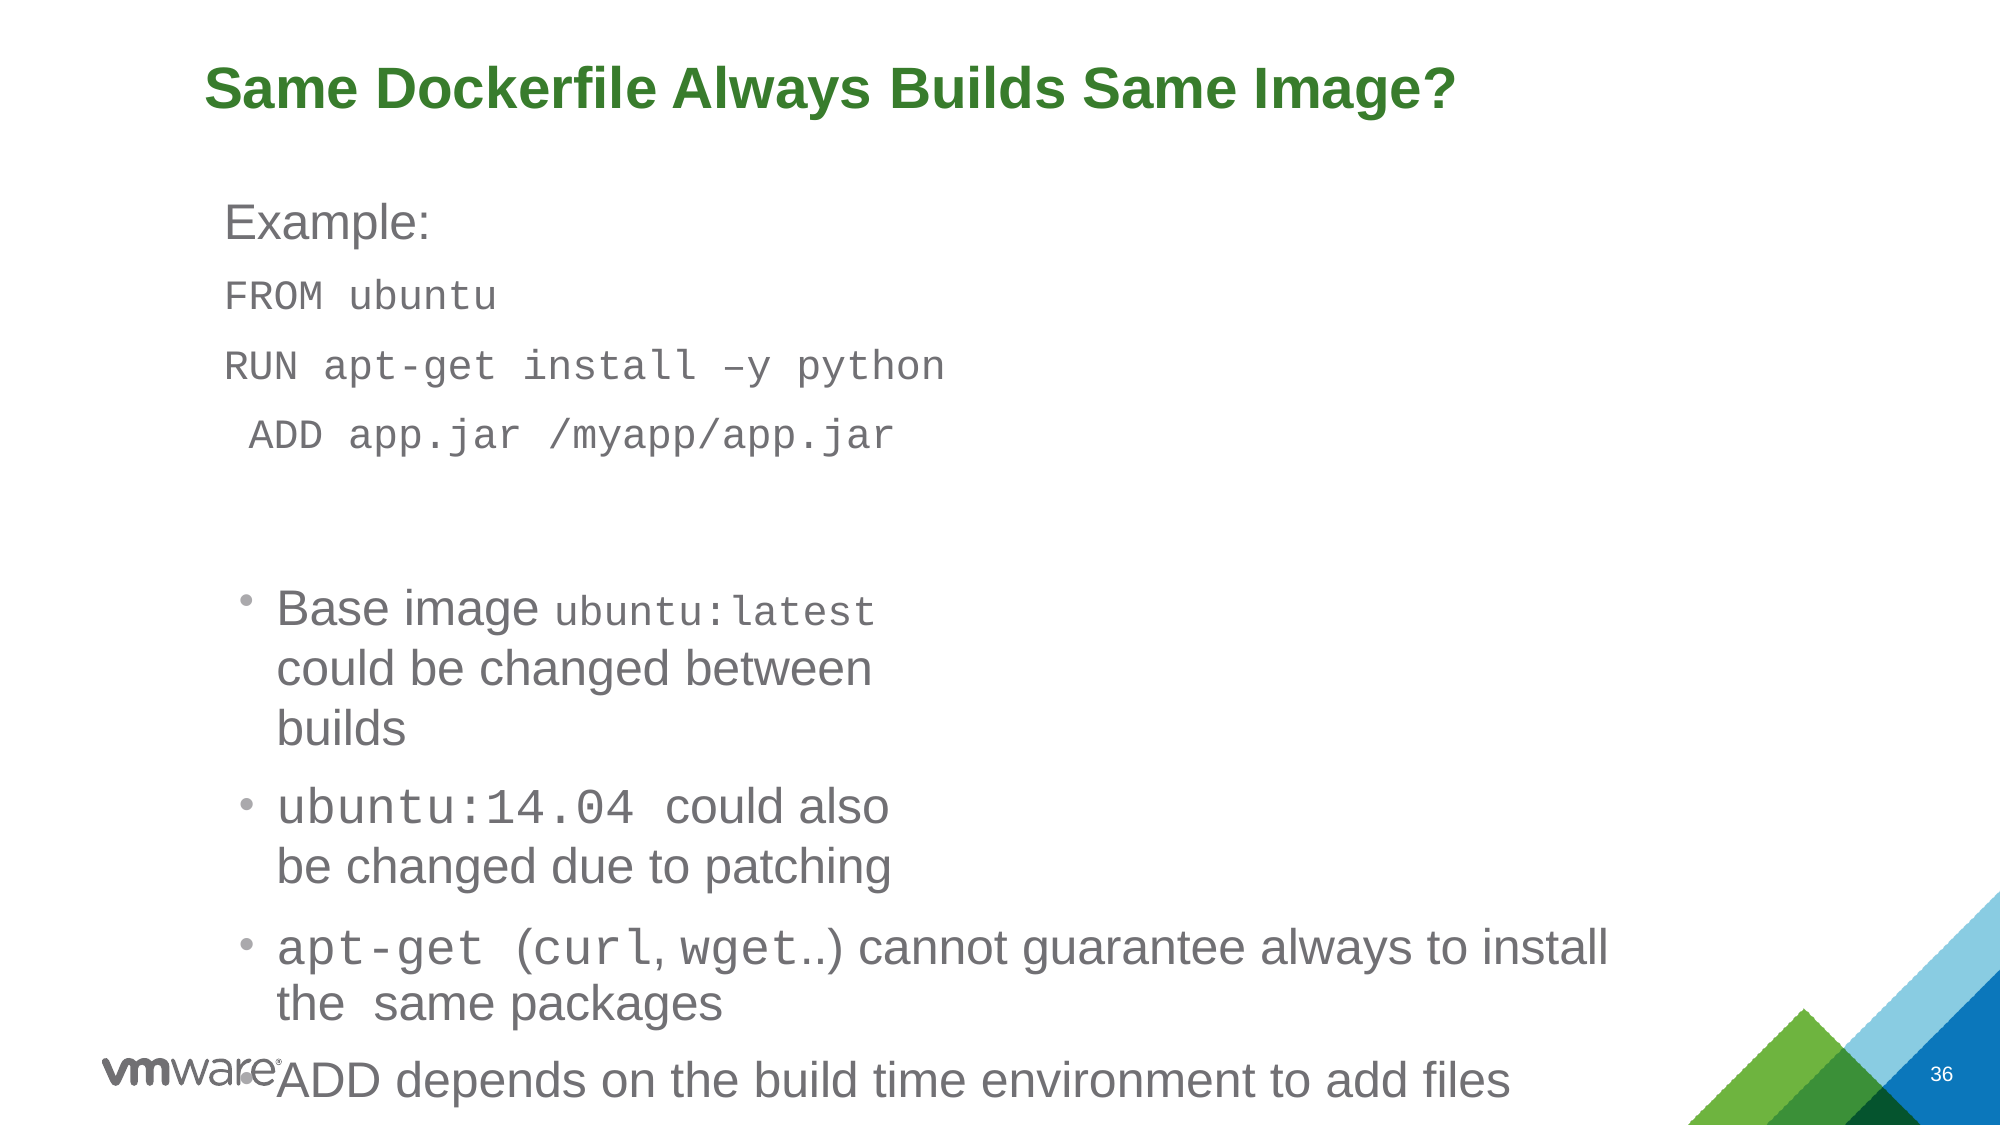

# Same Dockerfile Always Builds Same Image?
Example:
FROM ubuntu
RUN apt-get install –y python  ADD app.jar /myapp/app.jar

Base image ubuntu:latest could be changed between builds
ubuntu:14.04 could also be changed due to patching
apt-get (curl, wget..) cannot guarantee always to install the  same packages
ADD depends on the build time environment to add files
36